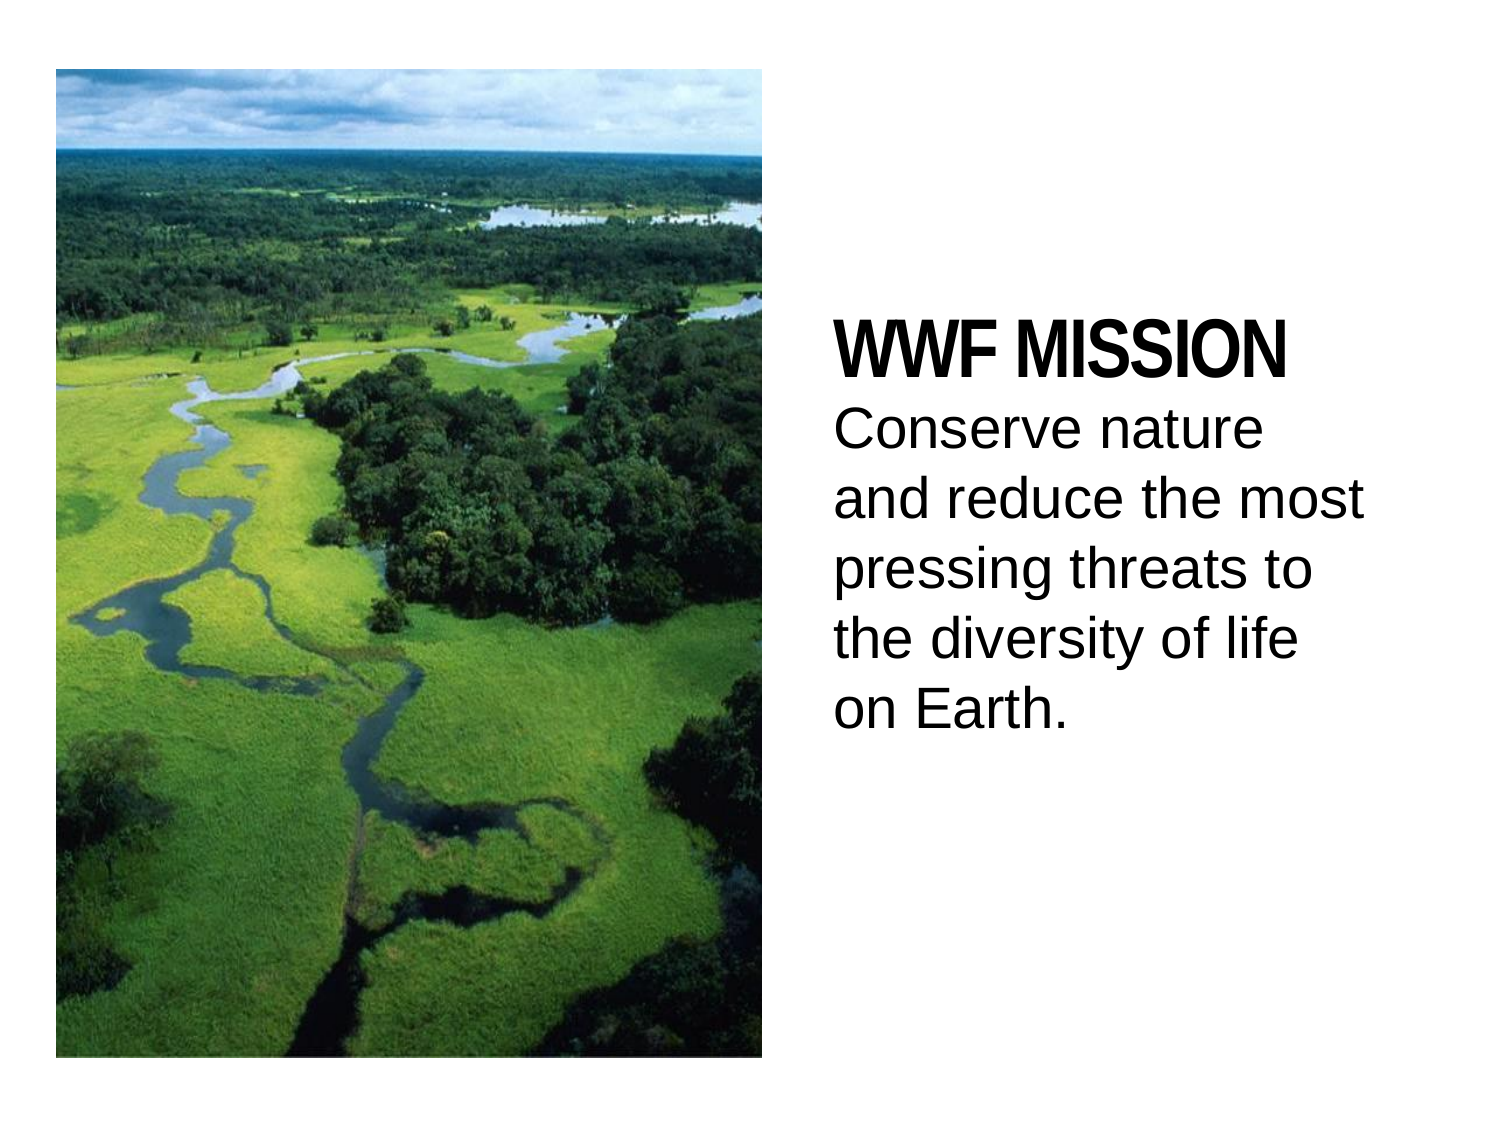

# WWF MISSION
Conserve nature
and reduce the most pressing threats to
the diversity of life
on Earth.

© Michel Roggo / WWF-Canon